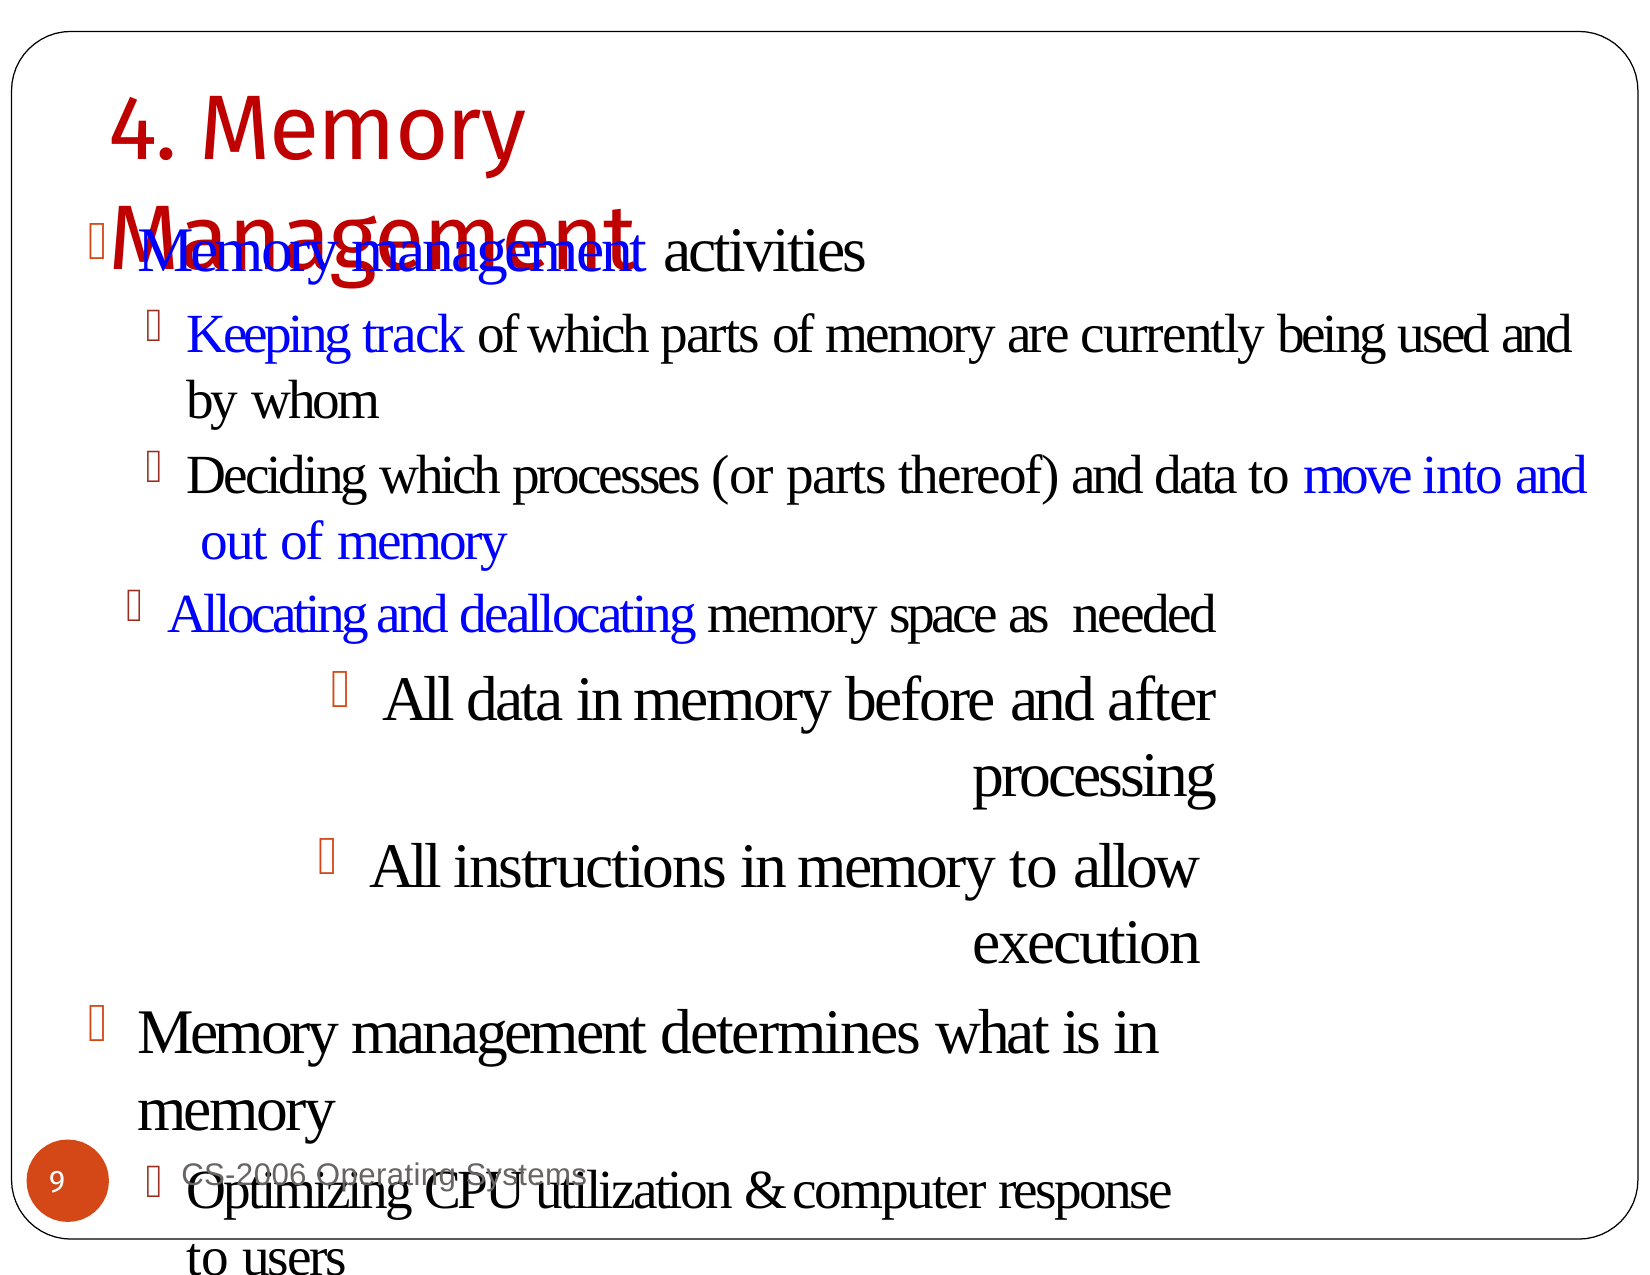

# 4. Memory Management
Memory management activities
Keeping track of which parts of memory are currently being used and  by whom
Deciding which processes (or parts thereof) and data to move into and  out of memory
Allocating and deallocating memory space as  needed
All data in memory before and after processing
All instructions in memory to allow execution
Memory management determines what is in memory
Optimizing CPU utilization & computer response to users

CS-2006 Operating Systems
9